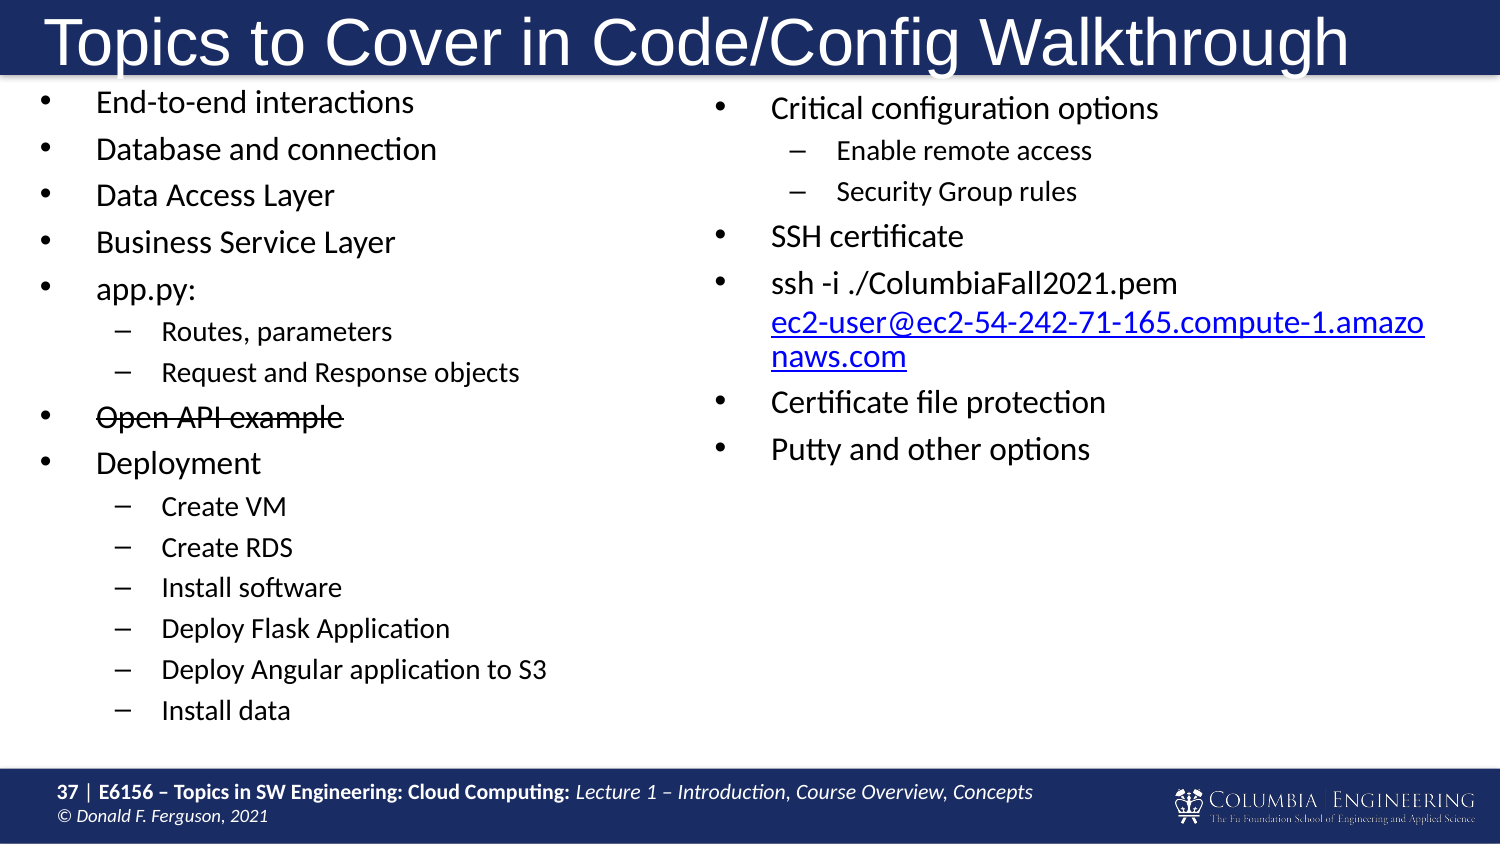

# Topics to Cover in Code/Config Walkthrough
End-to-end interactions
Database and connection
Data Access Layer
Business Service Layer
app.py:
Routes, parameters
Request and Response objects
Open API example
Deployment
Create VM
Create RDS
Install software
Deploy Flask Application
Deploy Angular application to S3
Install data
Critical configuration options
Enable remote access
Security Group rules
SSH certificate
ssh -i ./ColumbiaFall2021.pem ec2-user@ec2-54-242-71-165.compute-1.amazonaws.com
Certificate file protection
Putty and other options